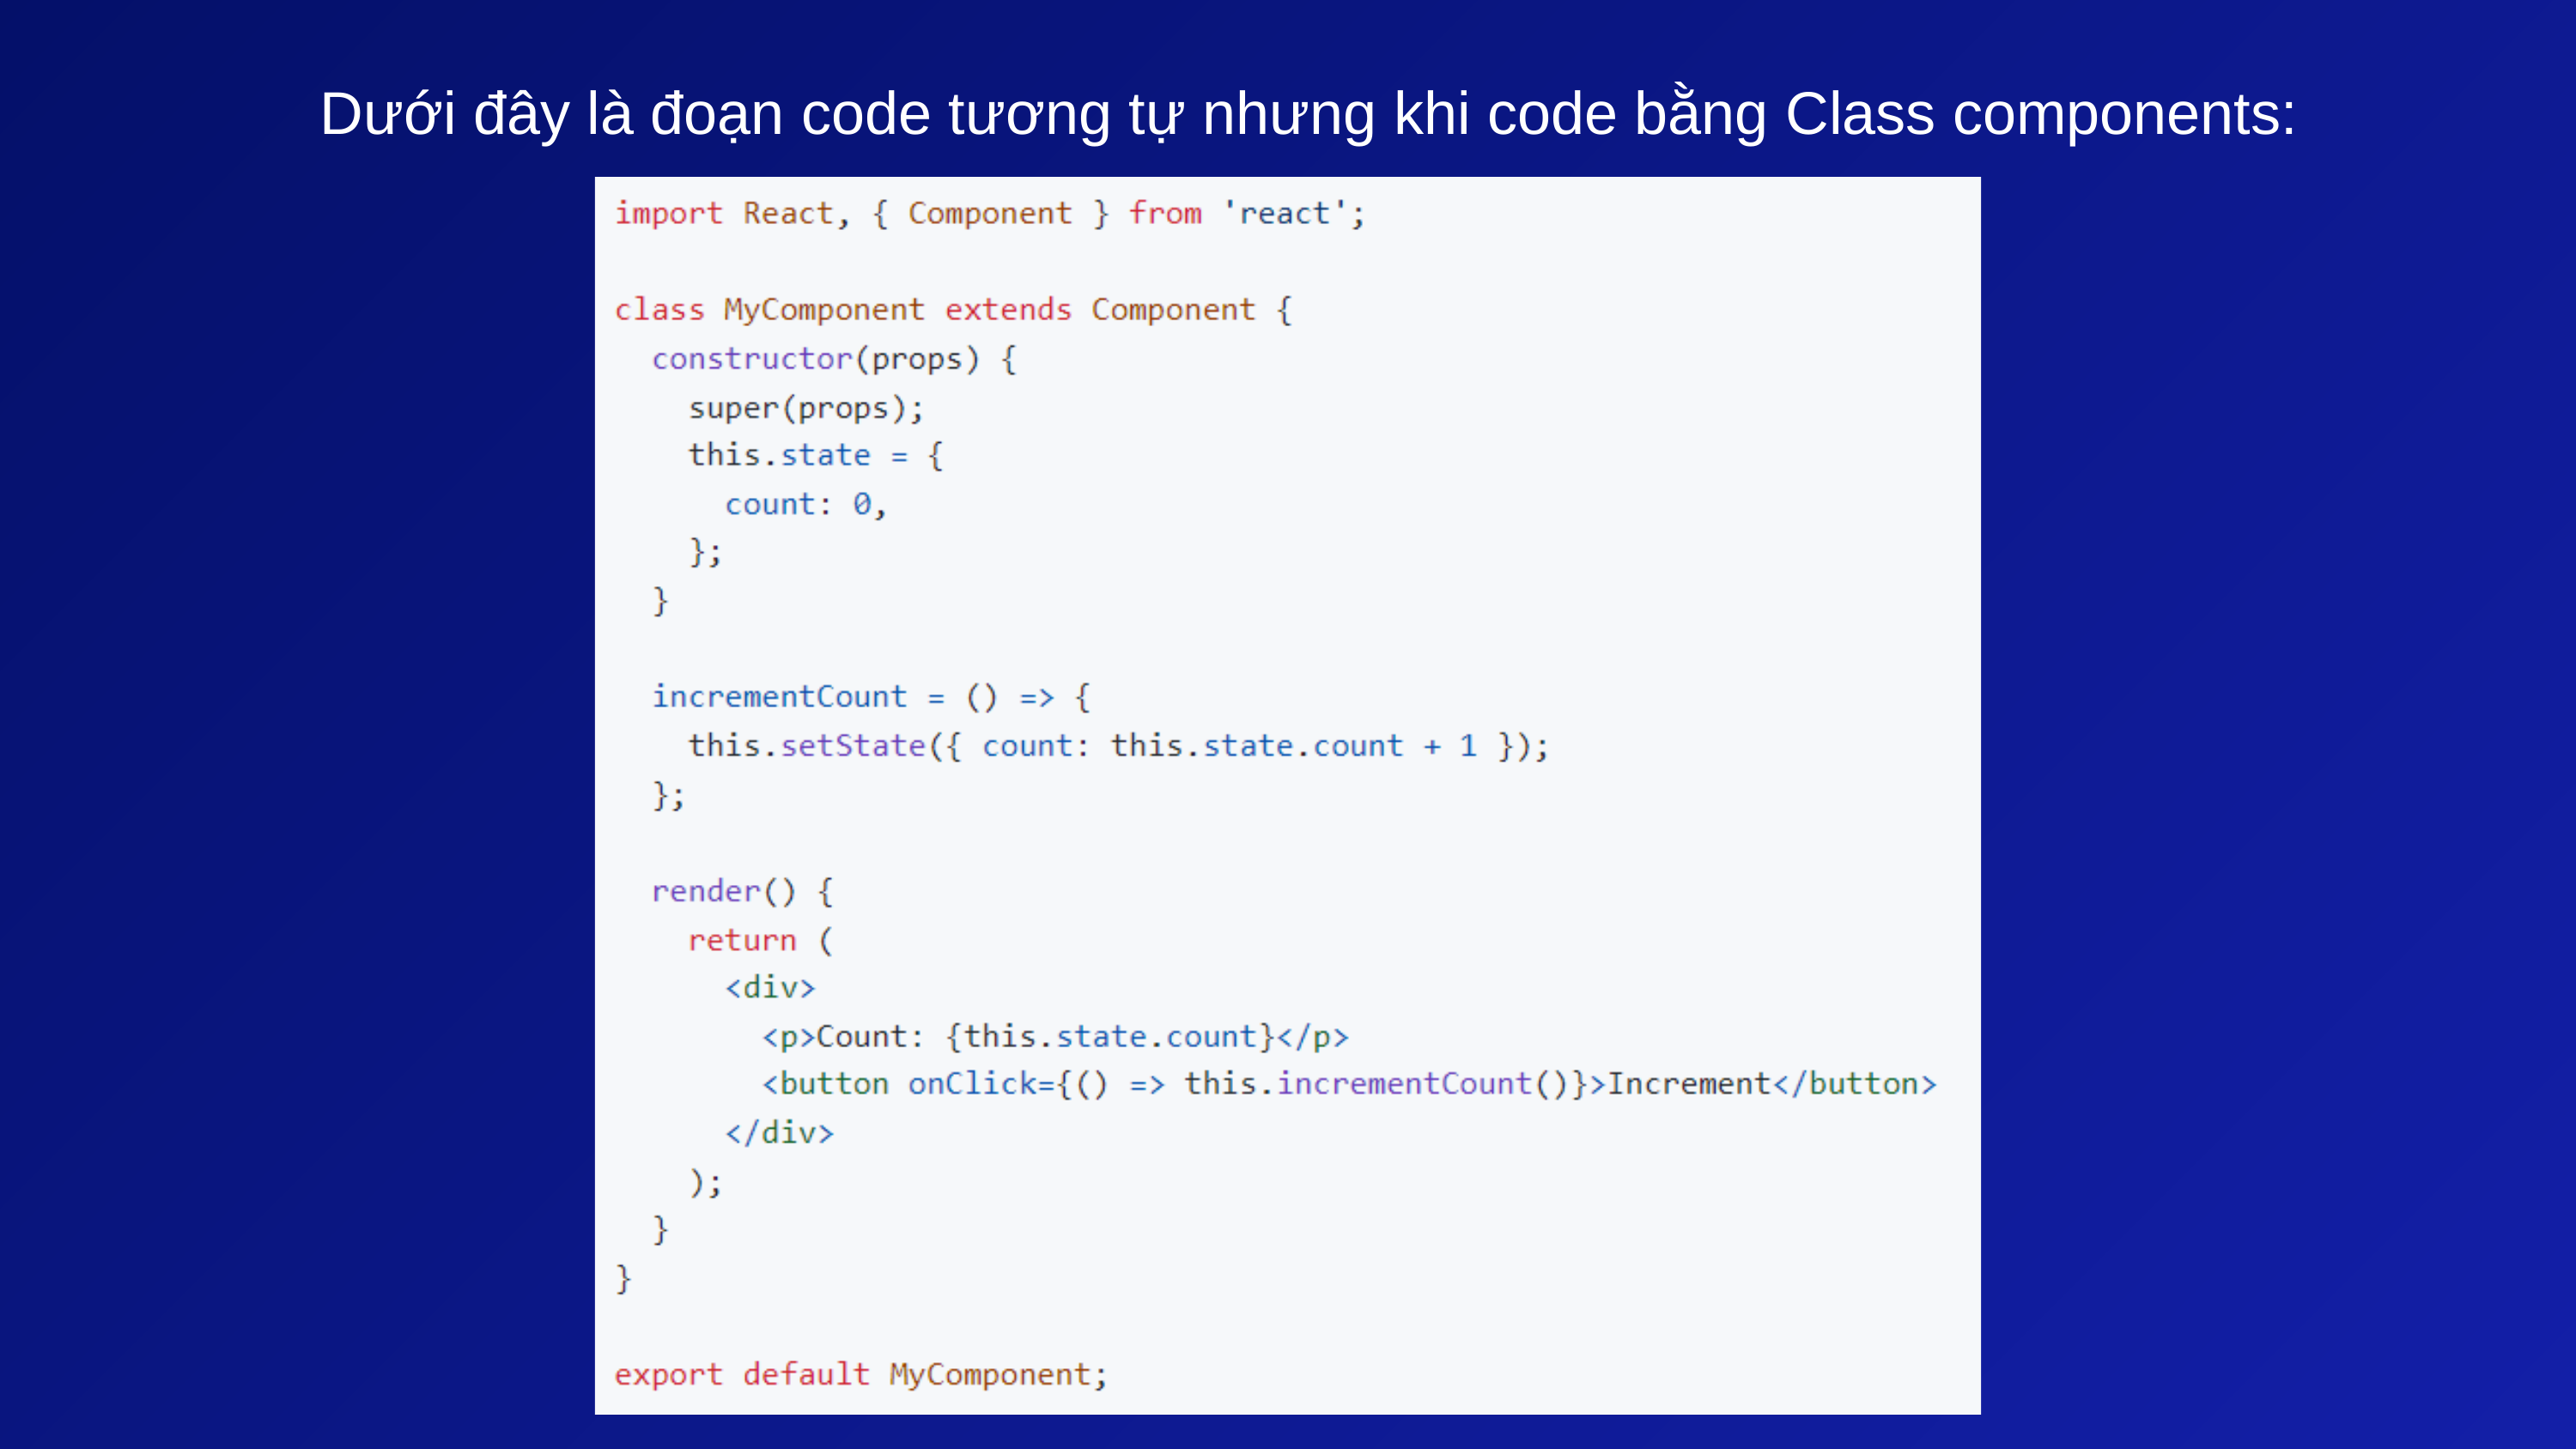

Dưới đây là đoạn code tương tự nhưng khi code bằng Class components: